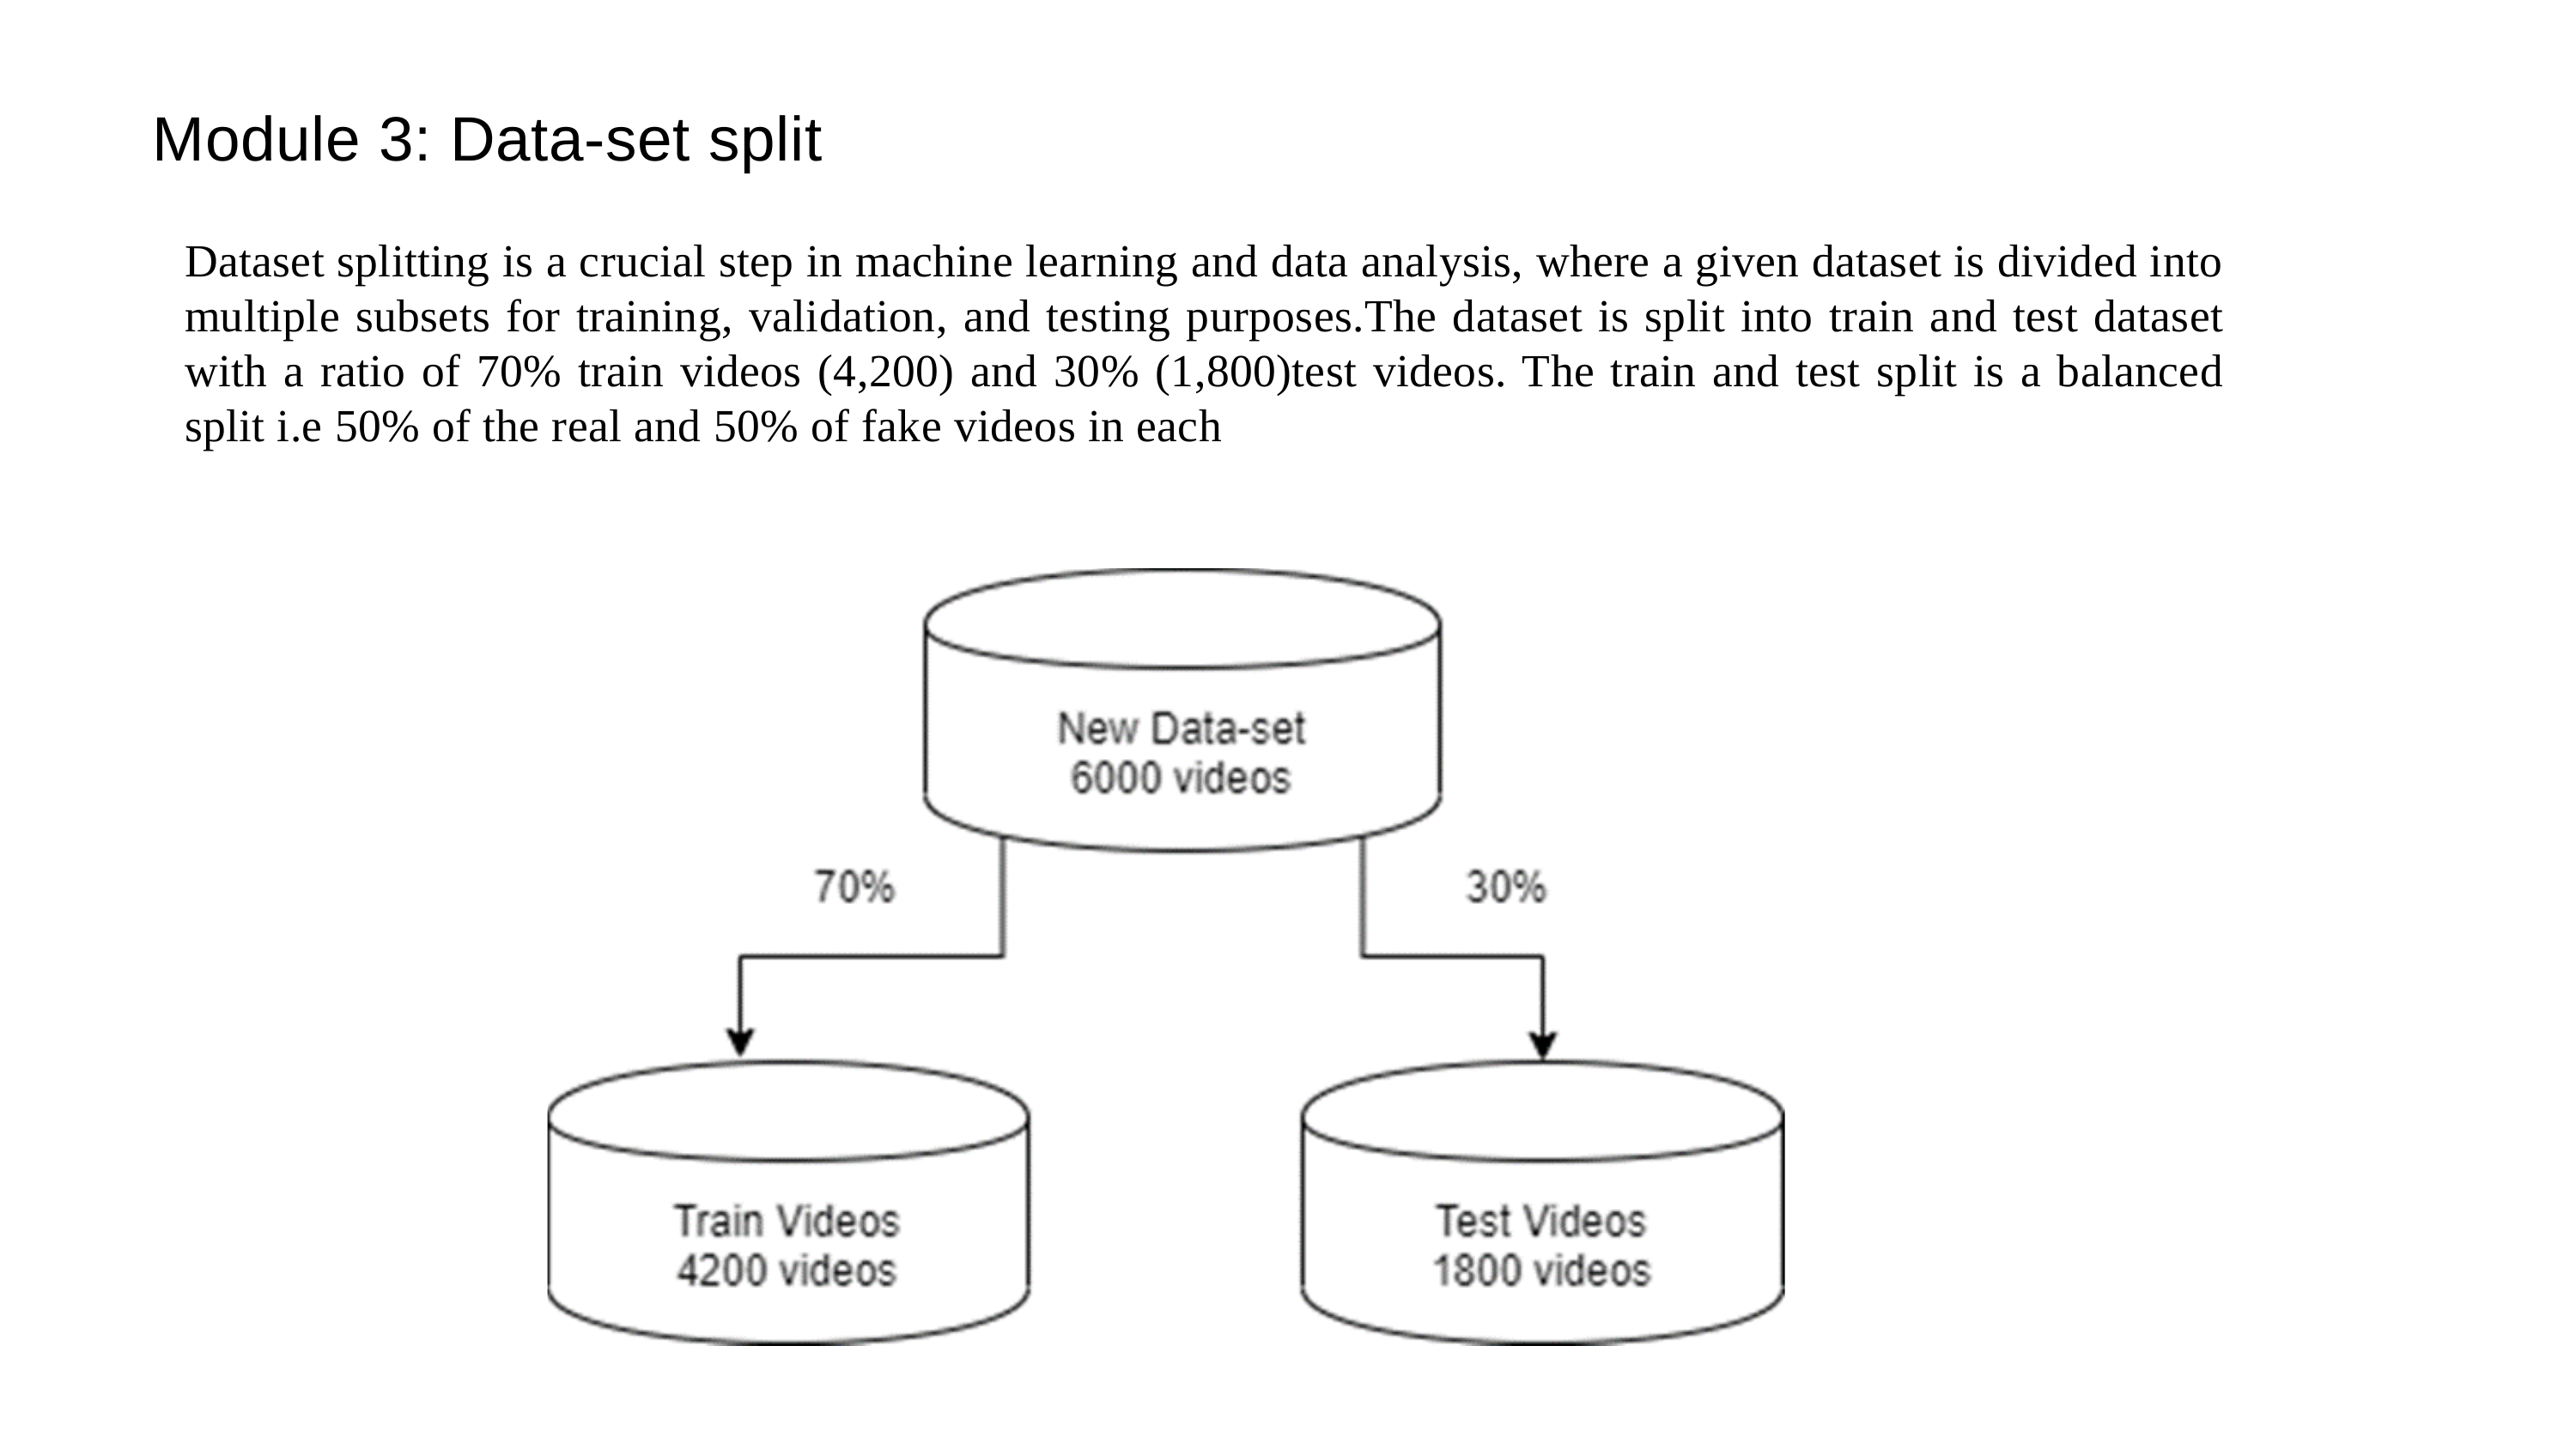

Module 3: Data-set split
Dataset splitting is a crucial step in machine learning and data analysis, where a given dataset is divided into multiple subsets for training, validation, and testing purposes.The dataset is split into train and test dataset with a ratio of 70% train videos (4,200) and 30% (1,800)test videos. The train and test split is a balanced split i.e 50% of the real and 50% of fake videos in each